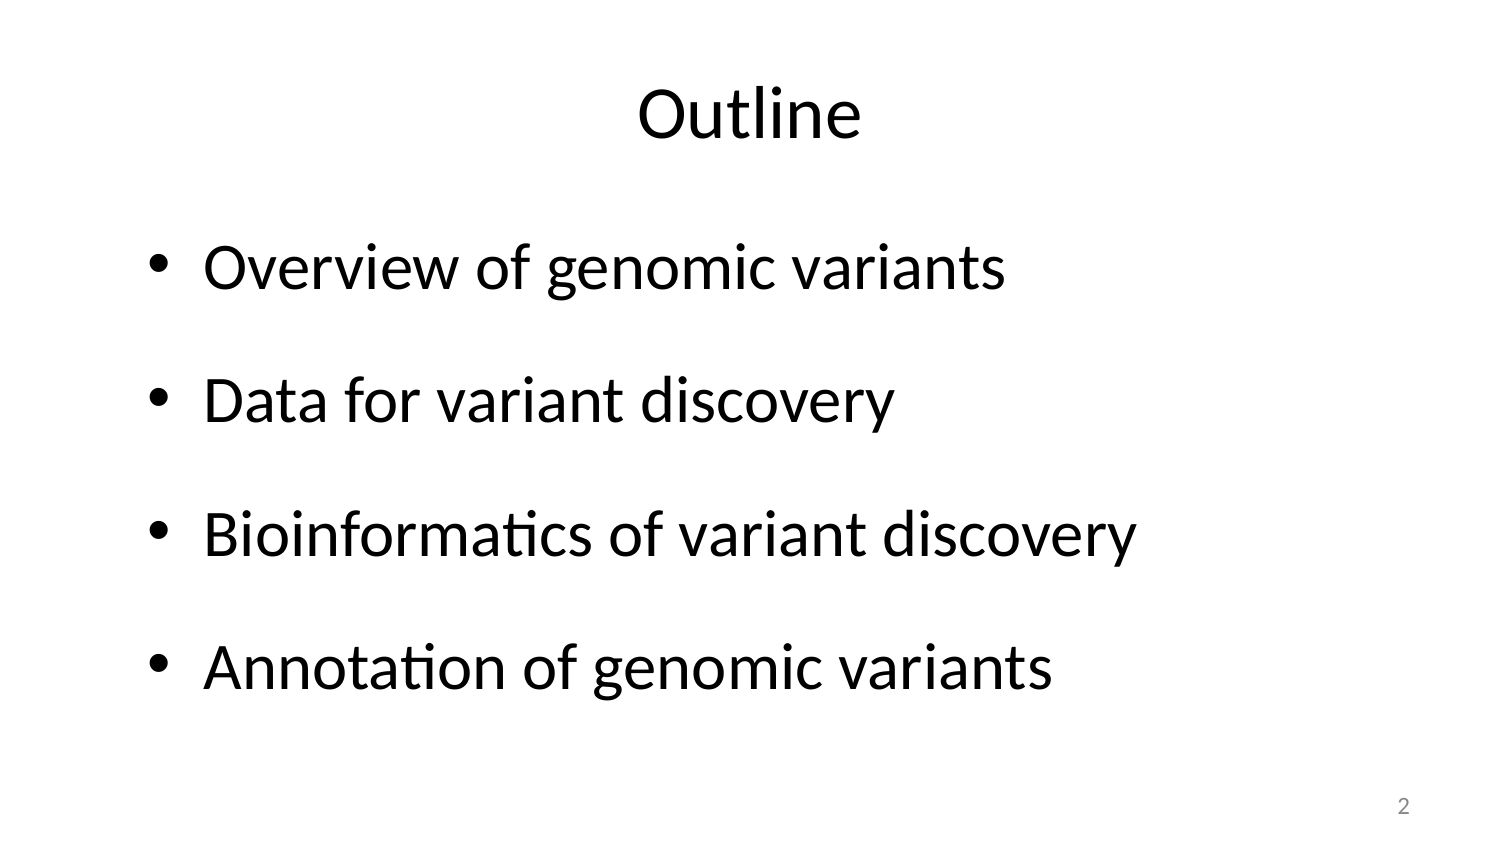

# Outline
Overview of genomic variants
Data for variant discovery
Bioinformatics of variant discovery
Annotation of genomic variants
2